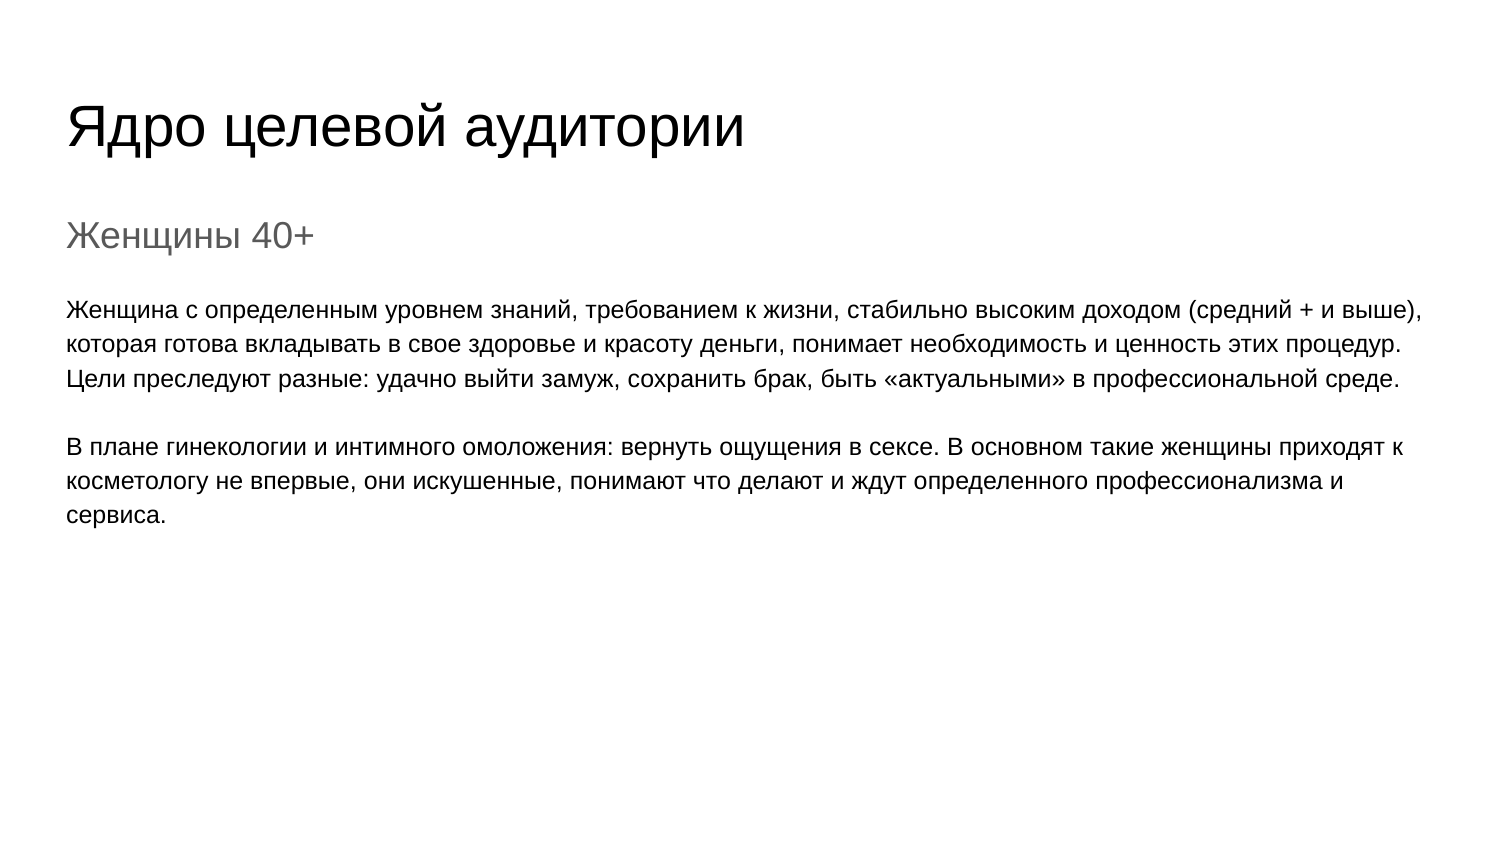

# Ядро целевой аудитории
Женщины 40+
Женщина с определенным уровнем знаний, требованием к жизни, стабильно высоким доходом (средний + и выше), которая готова вкладывать в свое здоровье и красоту деньги, понимает необходимость и ценность этих процедур. Цели преследуют разные: удачно выйти замуж, сохранить брак, быть «актуальными» в профессиональной среде.
В плане гинекологии и интимного омоложения: вернуть ощущения в сексе. В основном такие женщины приходят к косметологу не впервые, они искушенные, понимают что делают и ждут определенного профессионализма и сервиса.